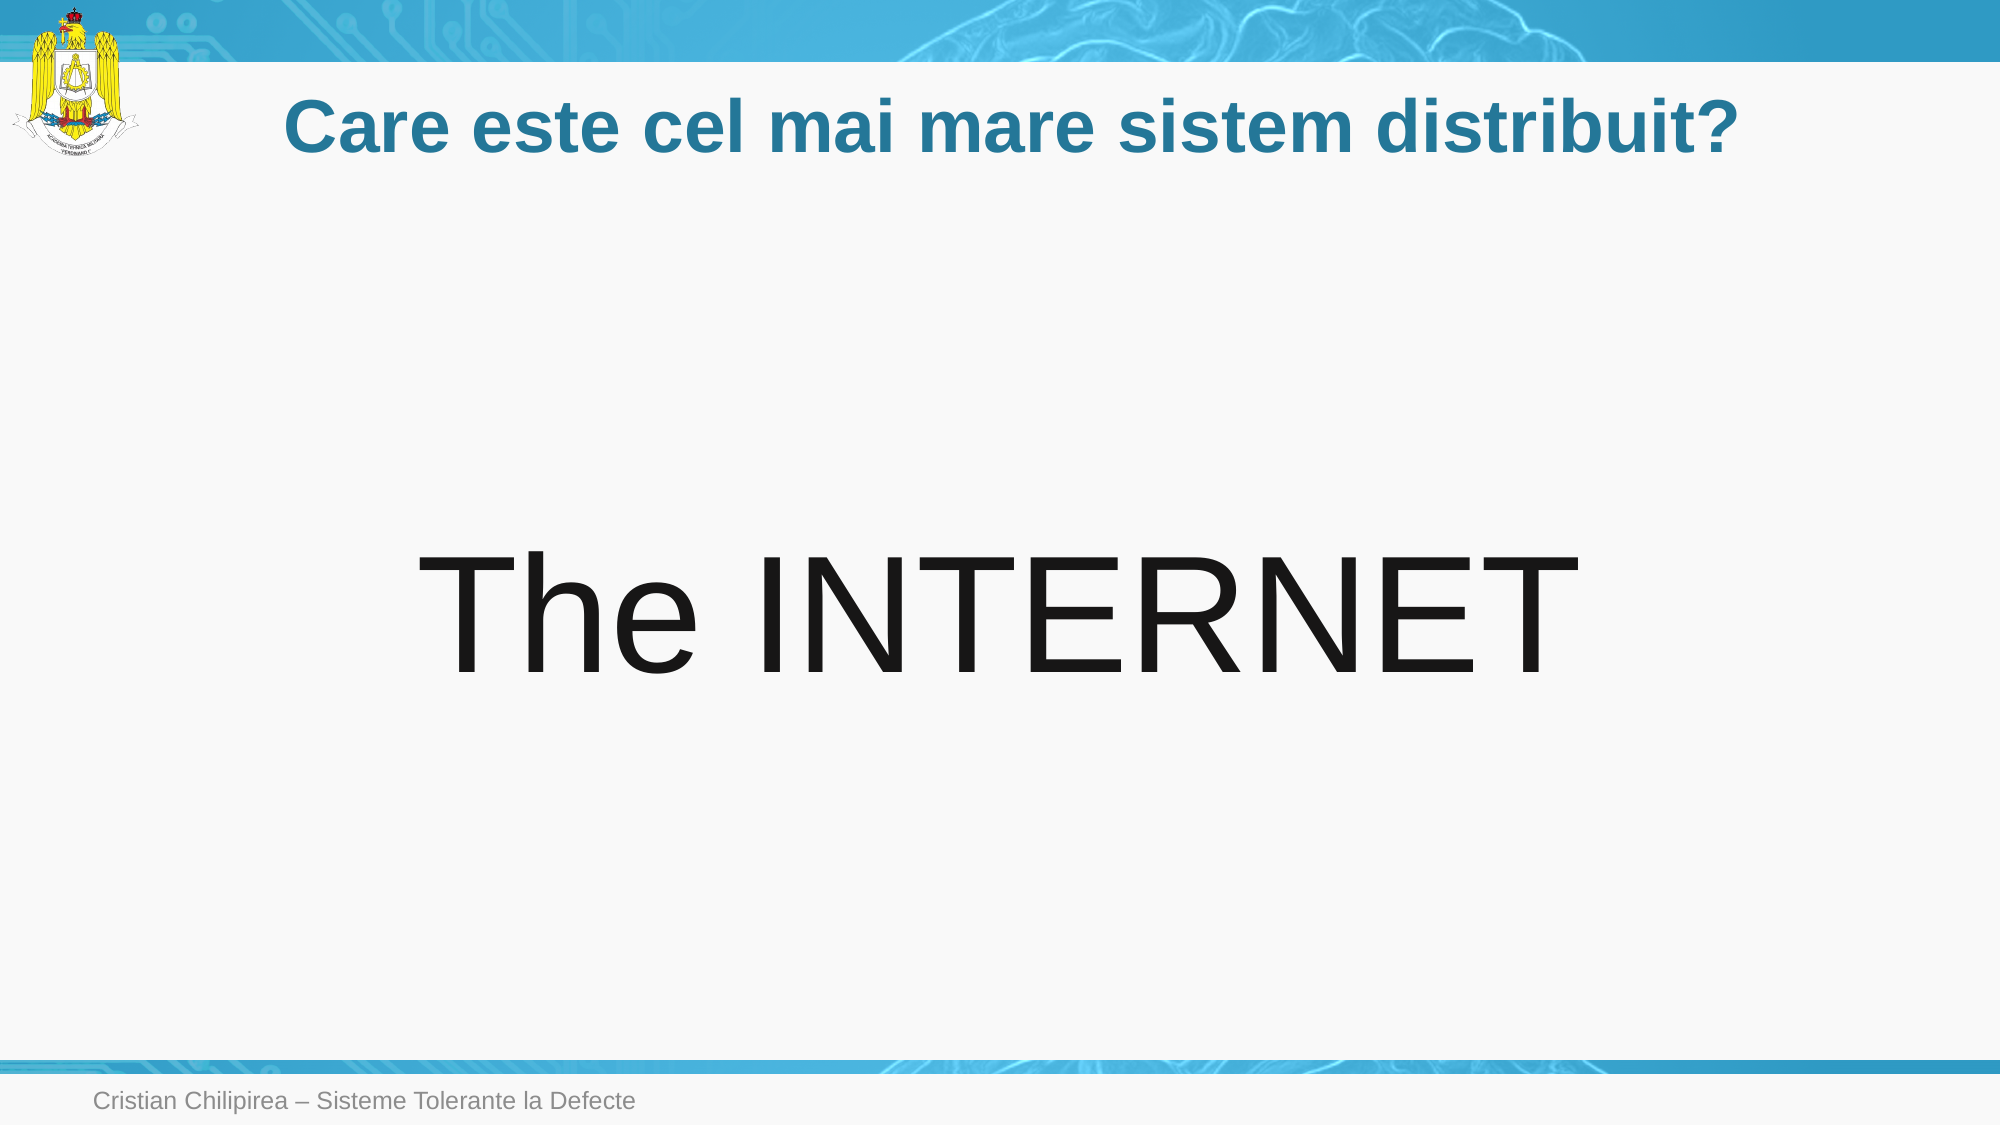

# Care este cel mai mare sistem distribuit?

The INTERNET
Cristian Chilipirea – Sisteme Tolerante la Defecte